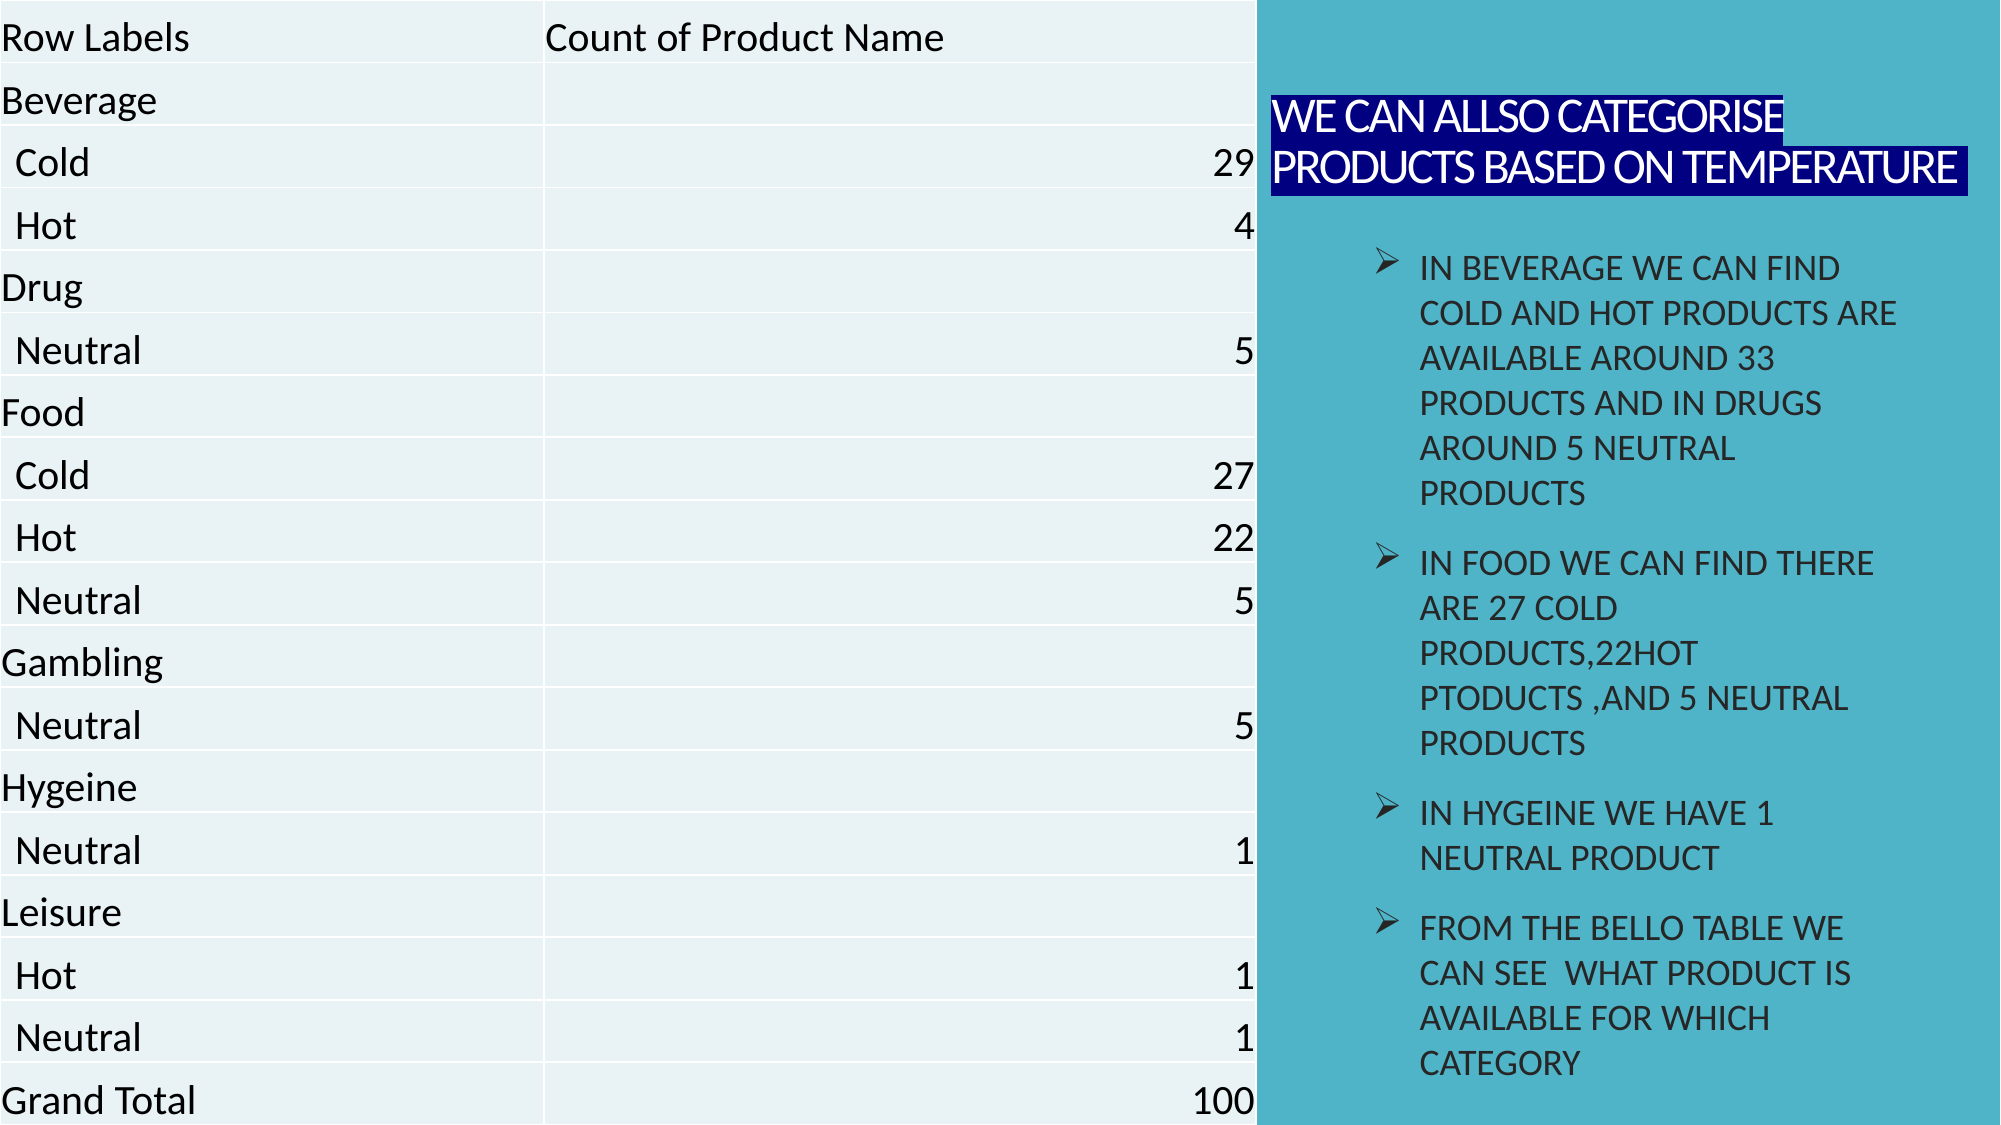

| Row Labels | Count of Product Name |
| --- | --- |
| Beverage |  |
| Cold | 29 |
| Hot | 4 |
| Drug |  |
| Neutral | 5 |
| Food |  |
| Cold | 27 |
| Hot | 22 |
| Neutral | 5 |
| Gambling |  |
| Neutral | 5 |
| Hygeine |  |
| Neutral | 1 |
| Leisure |  |
| Hot | 1 |
| Neutral | 1 |
| Grand Total | 100 |
# WE CAN ALLSO CATEGORISE PRODUCTS BASED ON TEMPERATURE
IN BEVERAGE WE CAN FIND COLD AND HOT PRODUCTS ARE AVAILABLE AROUND 33 PRODUCTS AND IN DRUGS AROUND 5 NEUTRAL PRODUCTS
IN FOOD WE CAN FIND THERE ARE 27 COLD PRODUCTS,22HOT PTODUCTS ,AND 5 NEUTRAL PRODUCTS
IN HYGEINE WE HAVE 1 NEUTRAL PRODUCT
FROM THE BELLO TABLE WE CAN SEE  WHAT PRODUCT IS AVAILABLE FOR WHICH CATEGORY